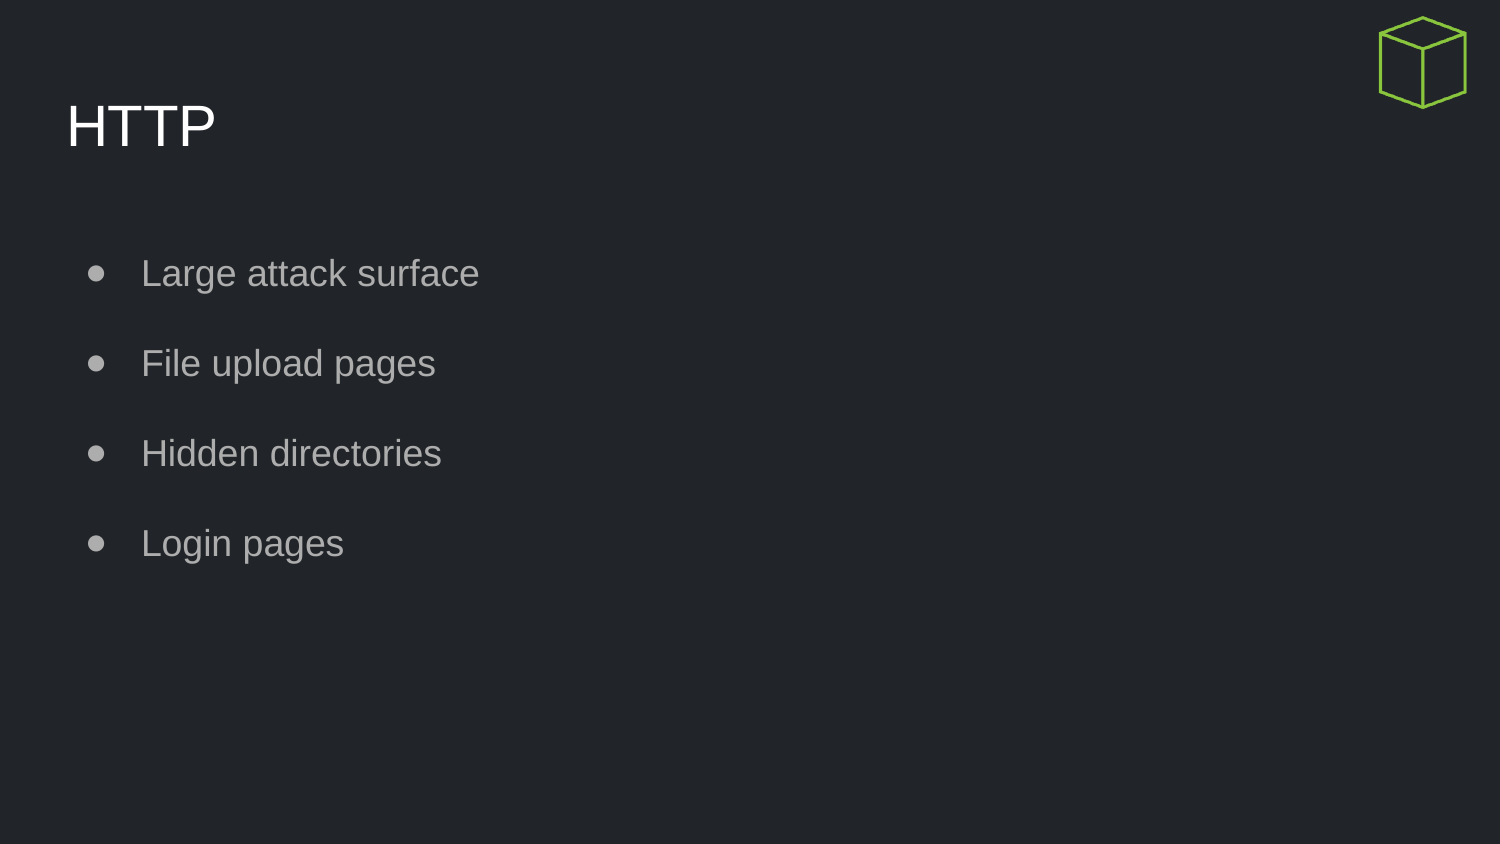

# HTTP
Large attack surface
File upload pages
Hidden directories
Login pages